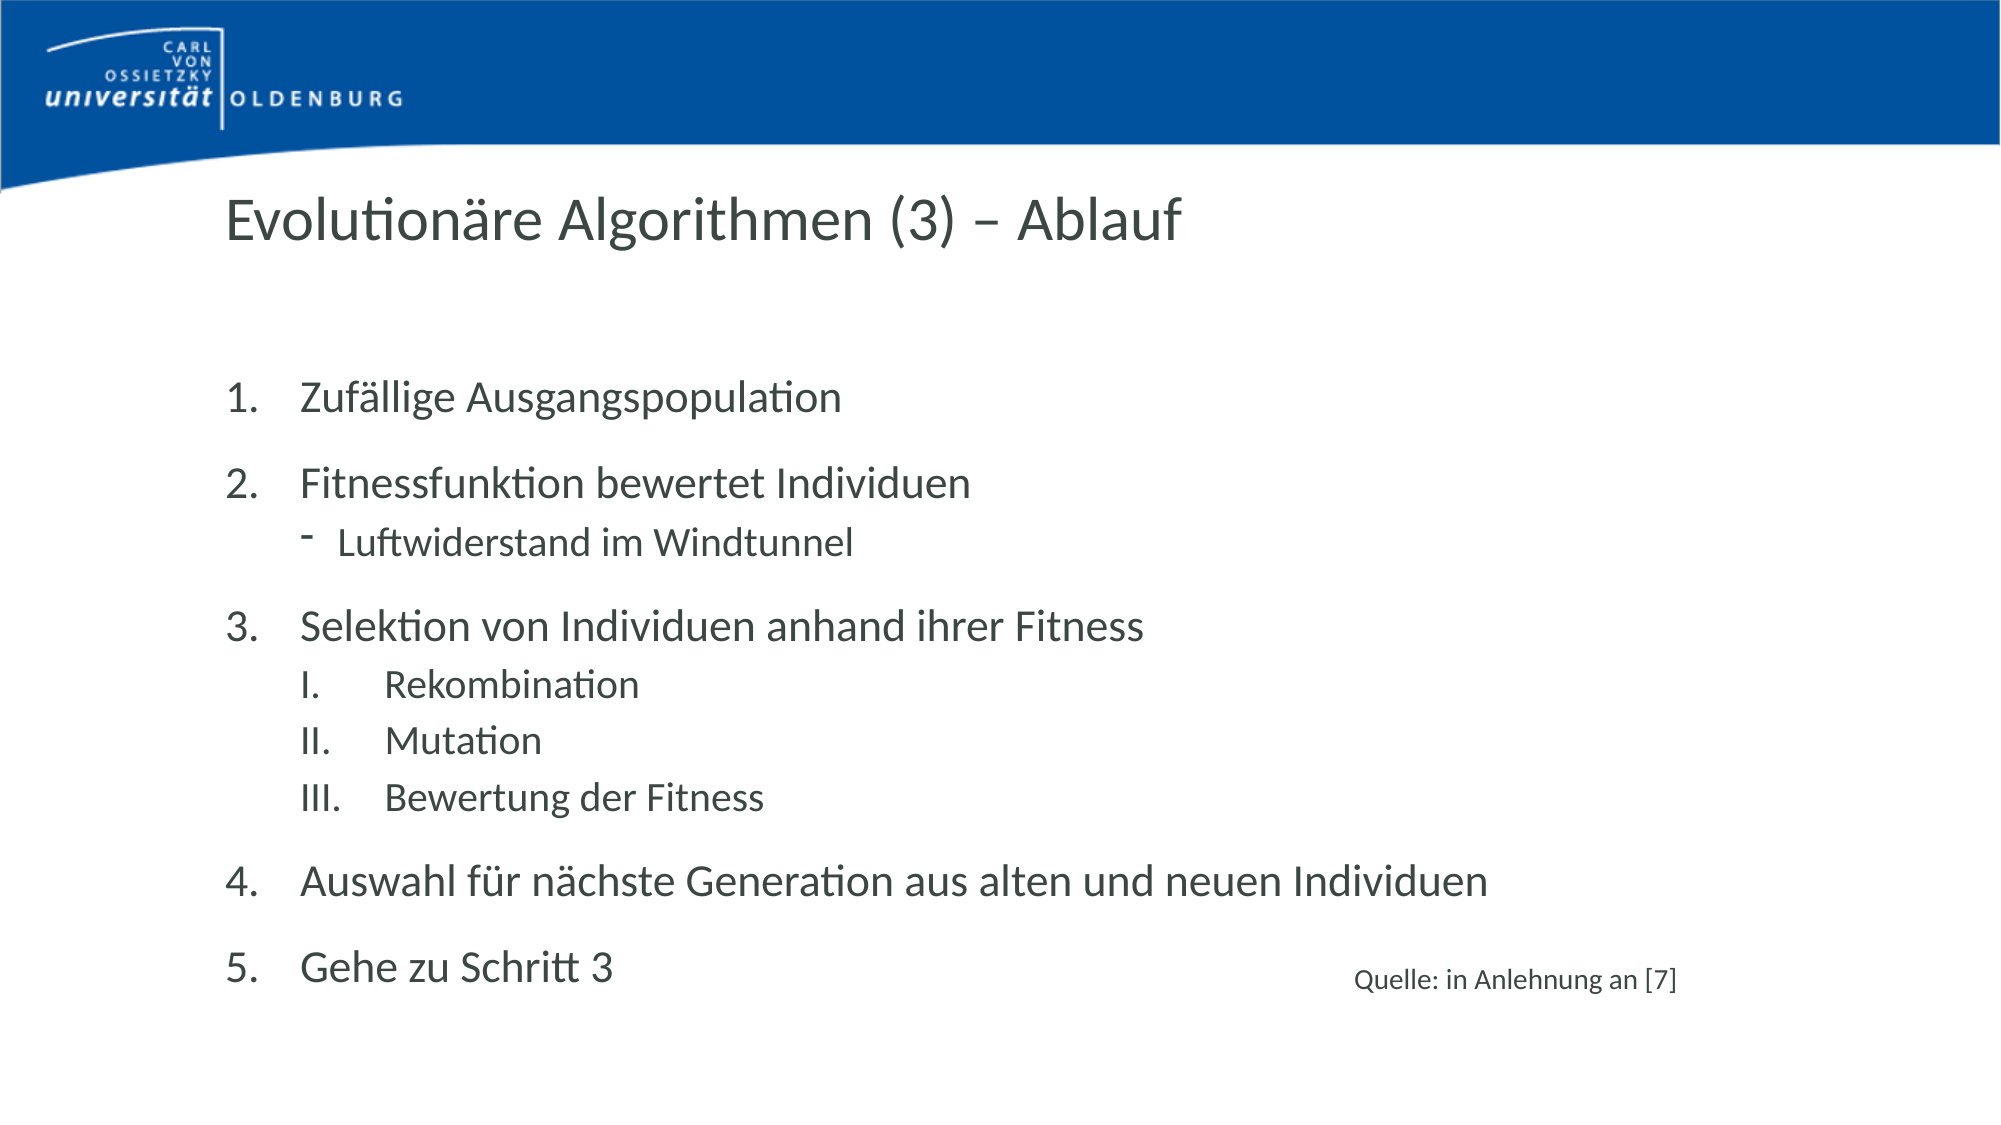

# Evolutionäre Algorithmen (3) – Ablauf
Zufällige Ausgangspopulation
Fitnessfunktion bewertet Individuen
Luftwiderstand im Windtunnel
Selektion von Individuen anhand ihrer Fitness
Rekombination
 Mutation
 Bewertung der Fitness
Auswahl für nächste Generation aus alten und neuen Individuen
Gehe zu Schritt 3

Quelle: in Anlehnung an [7]
Bachelorarbeit von Eike Stein - Gutachter: Dr. Marco Grawunder, Cornelius Ludmann
10